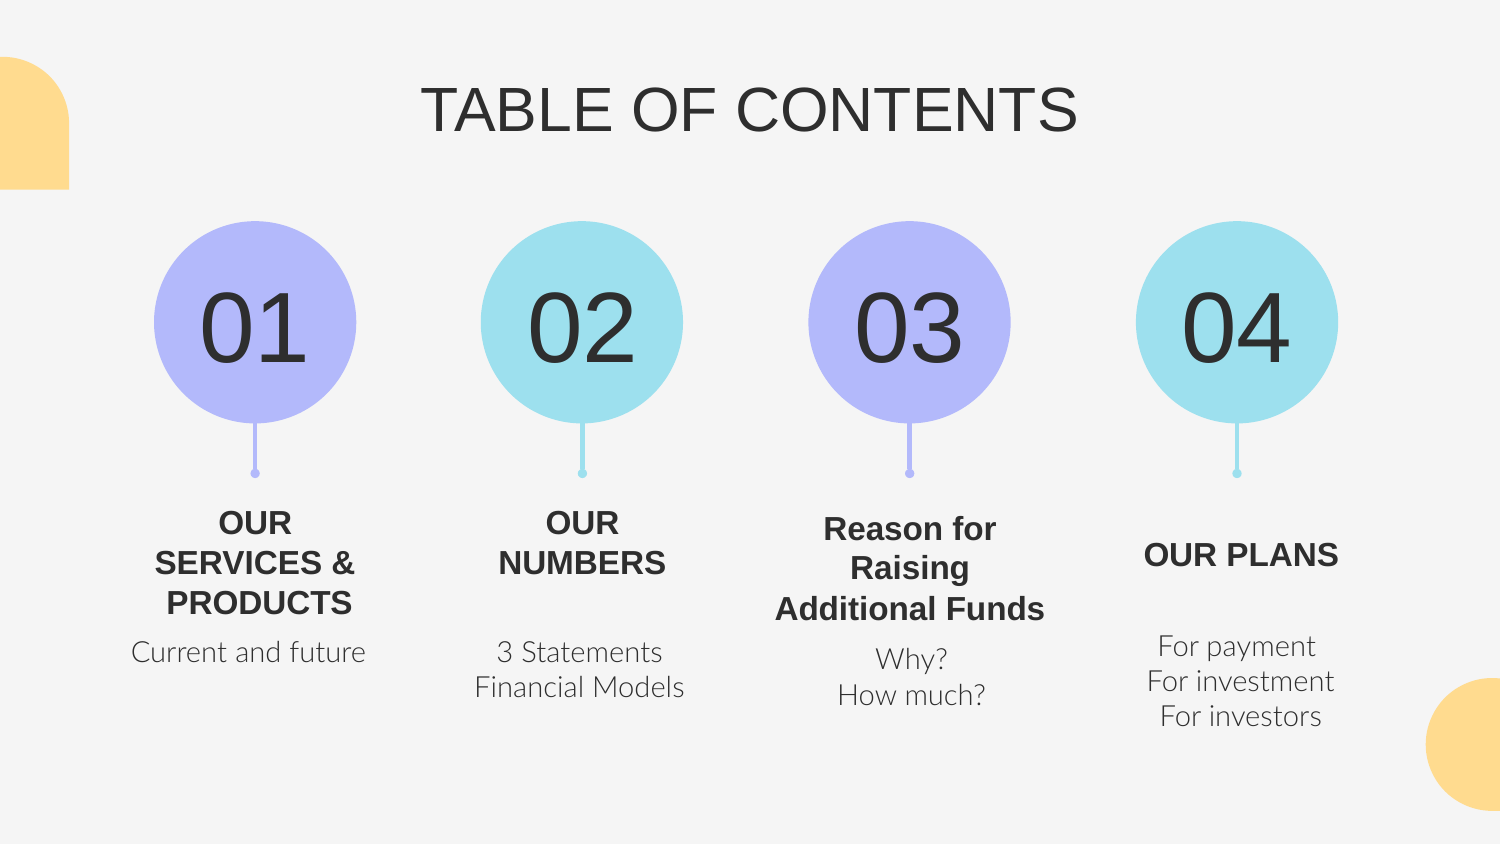

TABLE OF CONTENTS

01
02
03
04
OUR SERVICES &
 PRODUCTS
# OUR NUMBERS
Reason for Raising Additional Funds
OUR PLANS
For payment
For investment
For investors
Current and future
3 Statements
Financial Models

Why?
How much?